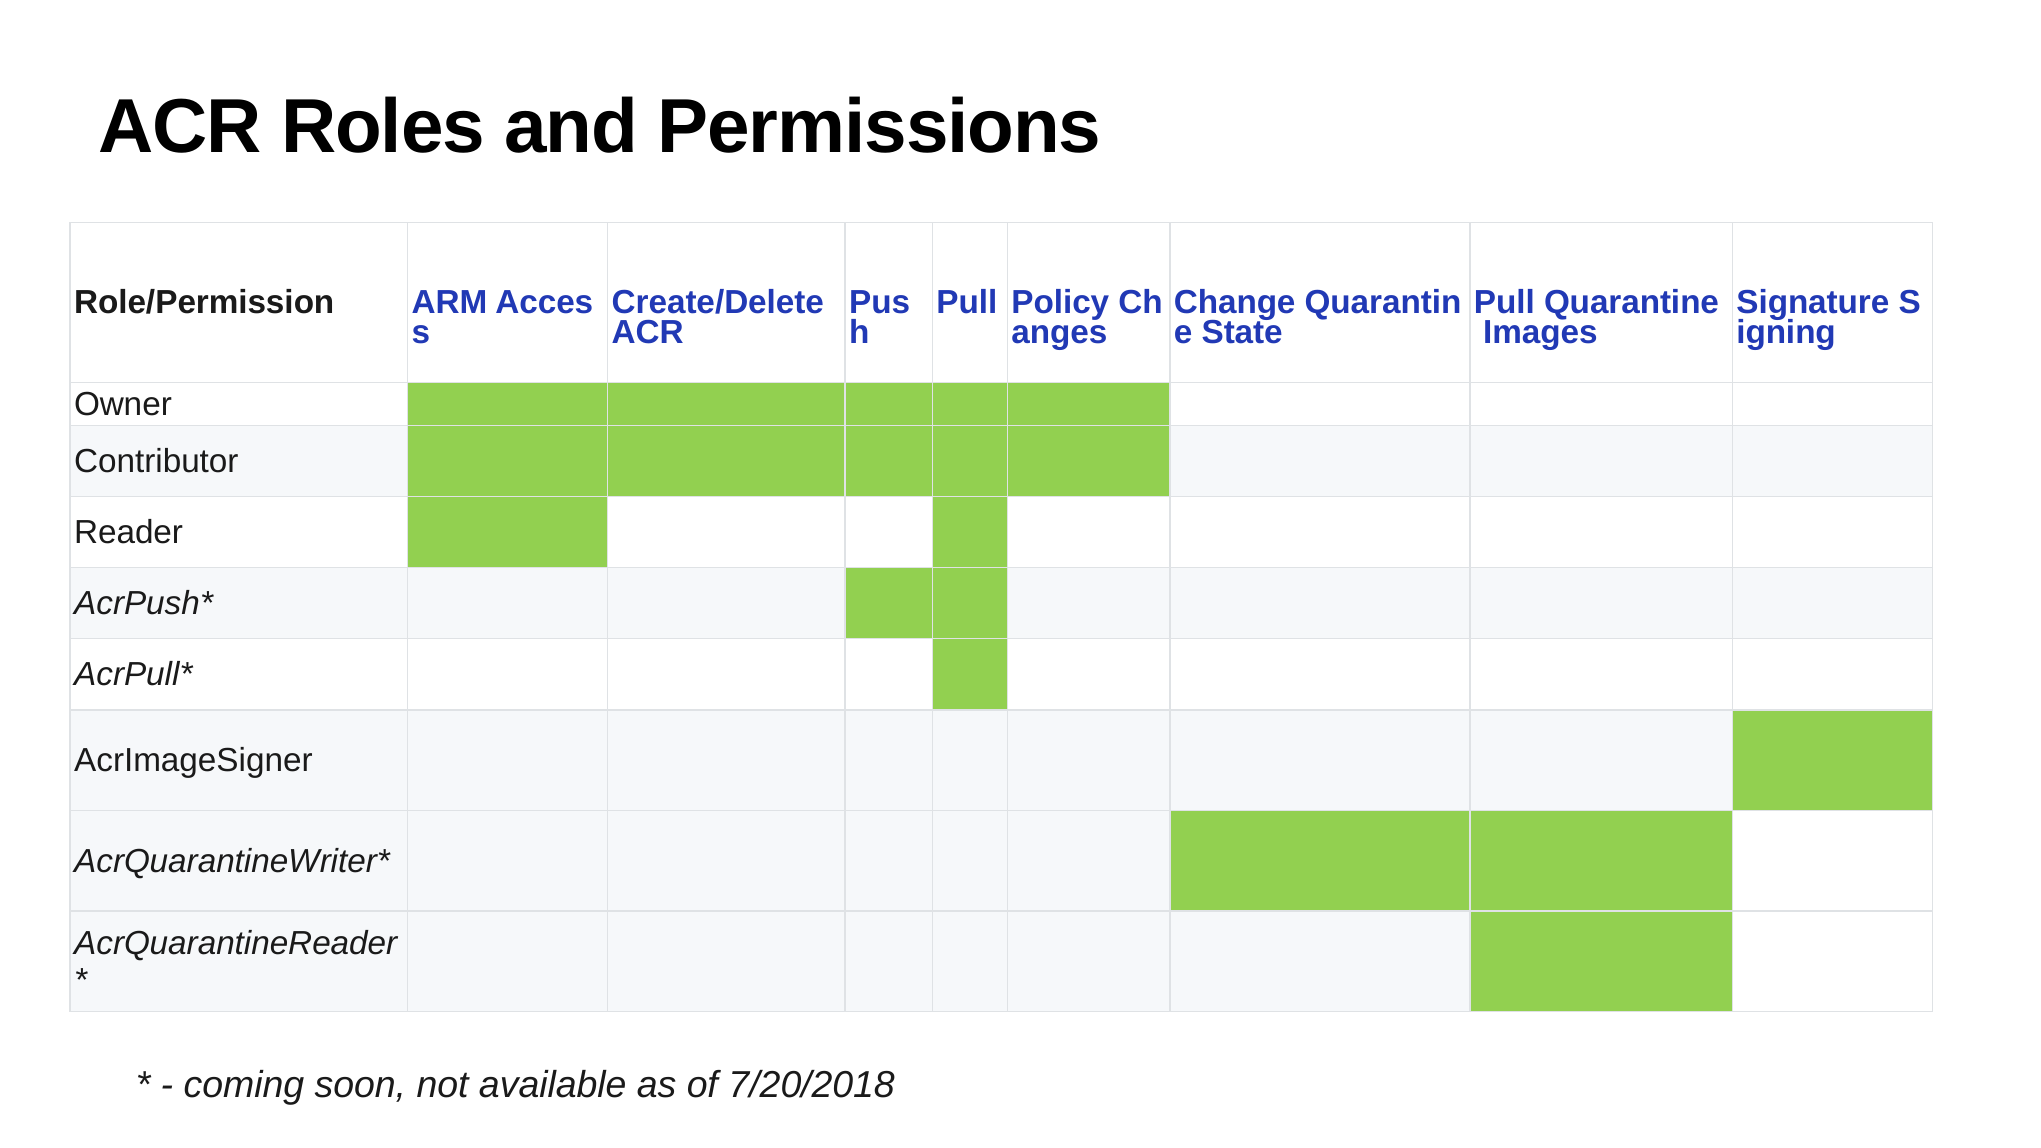

# ACR Roles and Permissions
| Role/Permission | ARM Access | Create/Delete ACR | Push | Pull | Policy Changes | Change Quarantine State | Pull Quarantine Images | Signature Signing |
| --- | --- | --- | --- | --- | --- | --- | --- | --- |
| Owner |  |  |  |  |  |  |  |  |
| Contributor |  |  |  |  |  |  |  |  |
| Reader |  |  |  |  |  |  |  |  |
| AcrPush\* |  |  |  |  |  |  |  |  |
| AcrPull\* |  |  |  |  |  |  |  |  |
| AcrImageSigner |  |  |  |  |  |  |  |  |
| AcrQuarantineWriter\* |  |  |  |  |  |  |  |  |
| AcrQuarantineReader\* |  |  |  |  |  |  |  |  |

* - coming soon, not available as of 7/20/2018